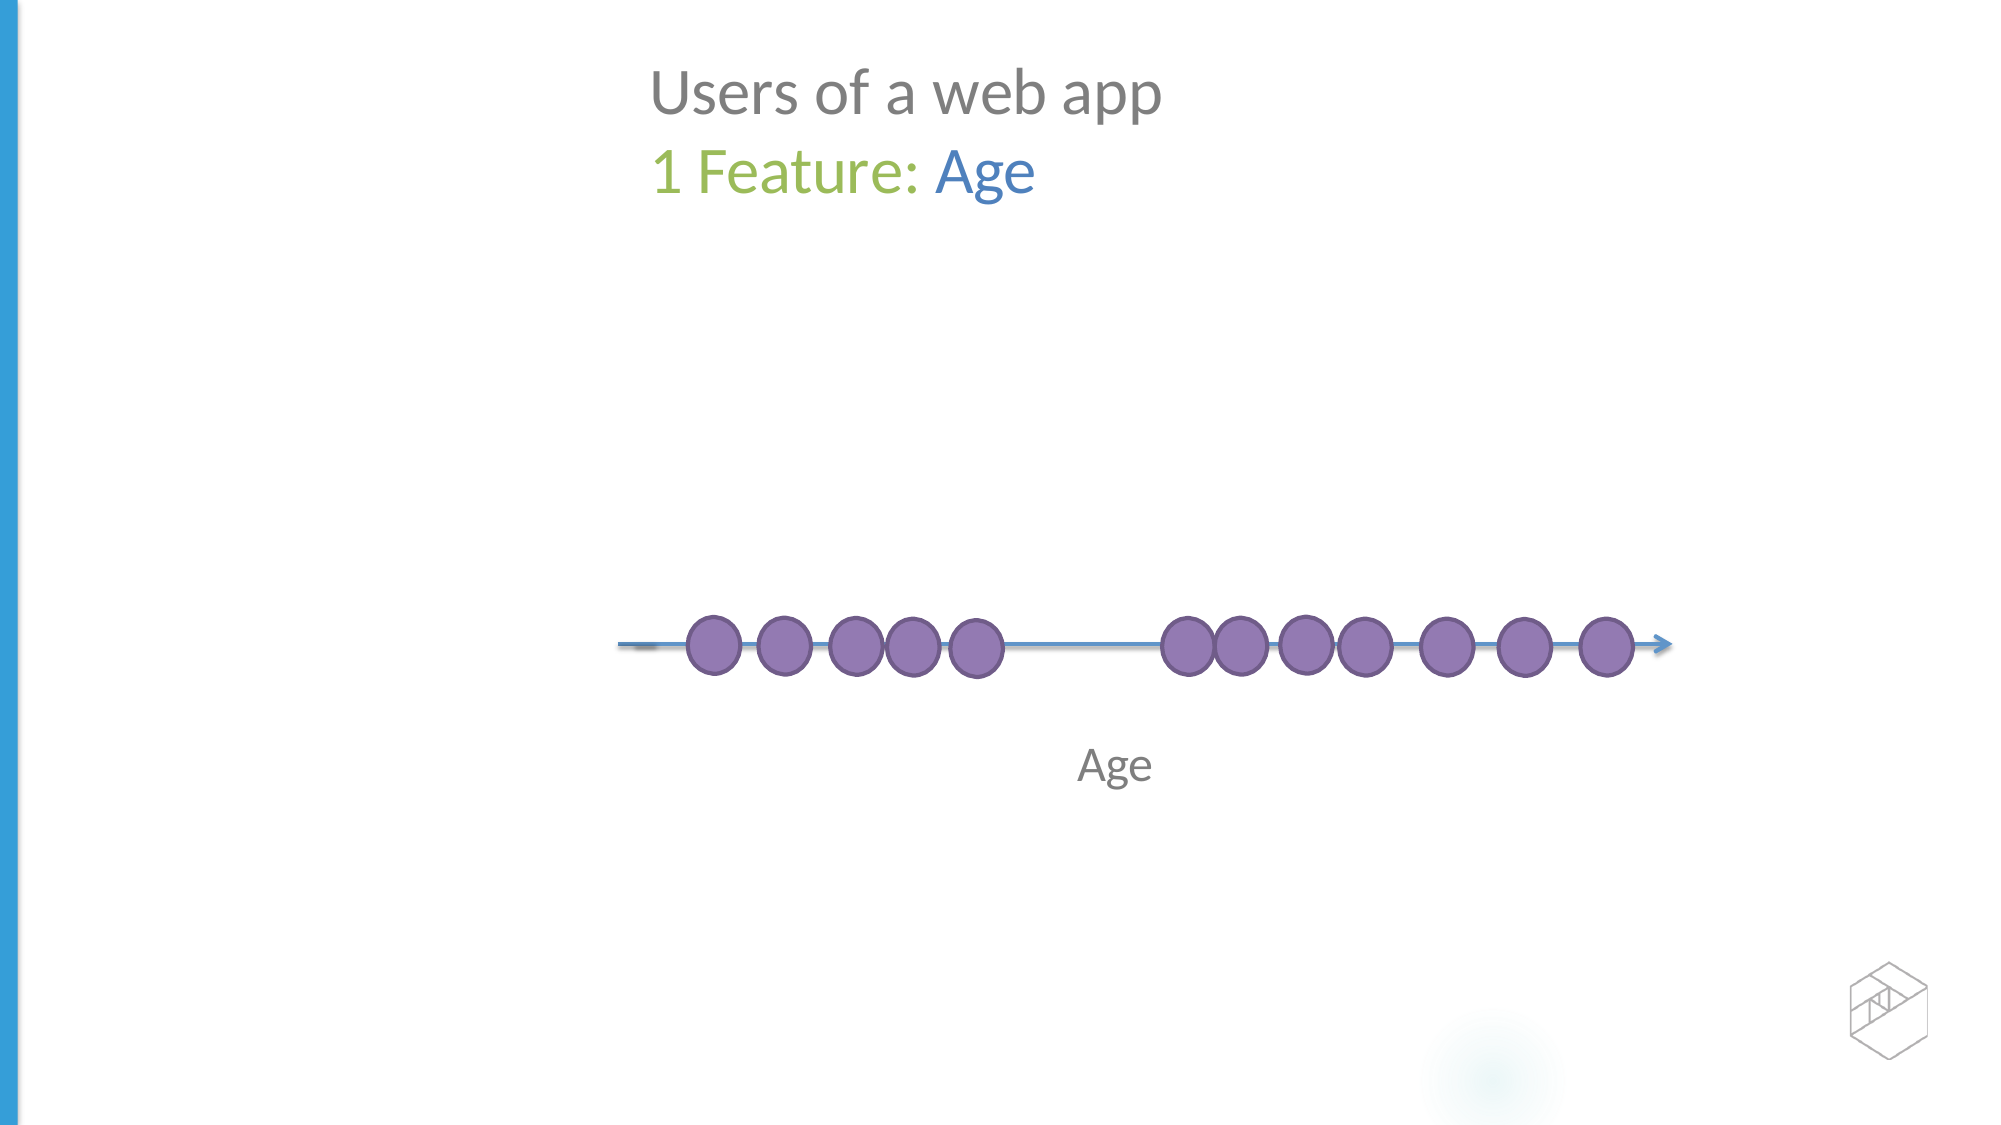

Users of a web app
1 Feature: Age

Age